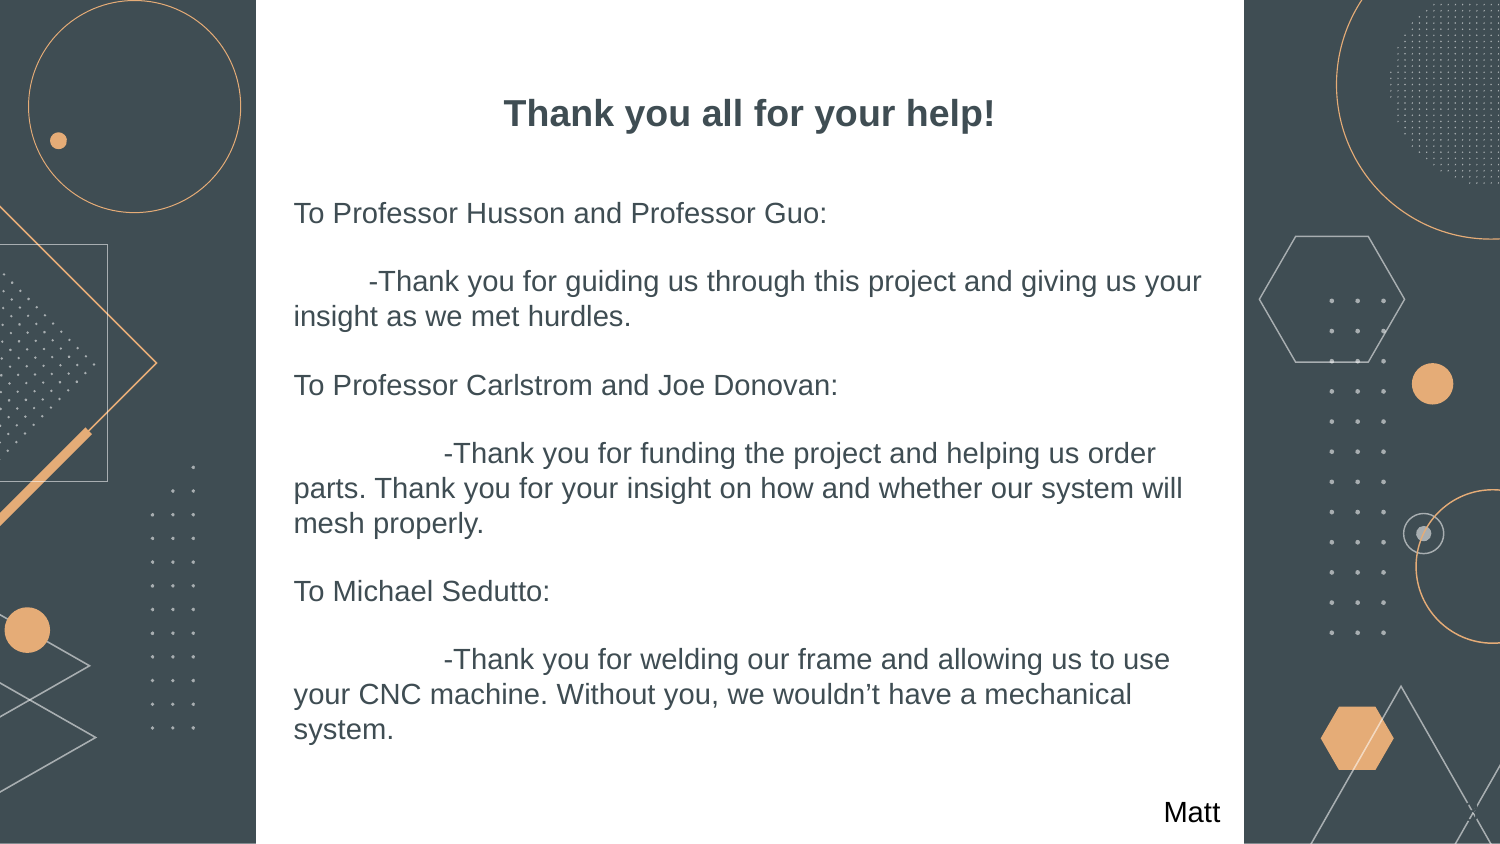

# Thank you all for your help!
To Professor Husson and Professor Guo:
-Thank you for guiding us through this project and giving us your insight as we met hurdles.
To Professor Carlstrom and Joe Donovan:
	-Thank you for funding the project and helping us order parts. Thank you for your insight on how and whether our system will mesh properly.
To Michael Sedutto:
	-Thank you for welding our frame and allowing us to use your CNC machine. Without you, we wouldn’t have a mechanical system.
Matt
38